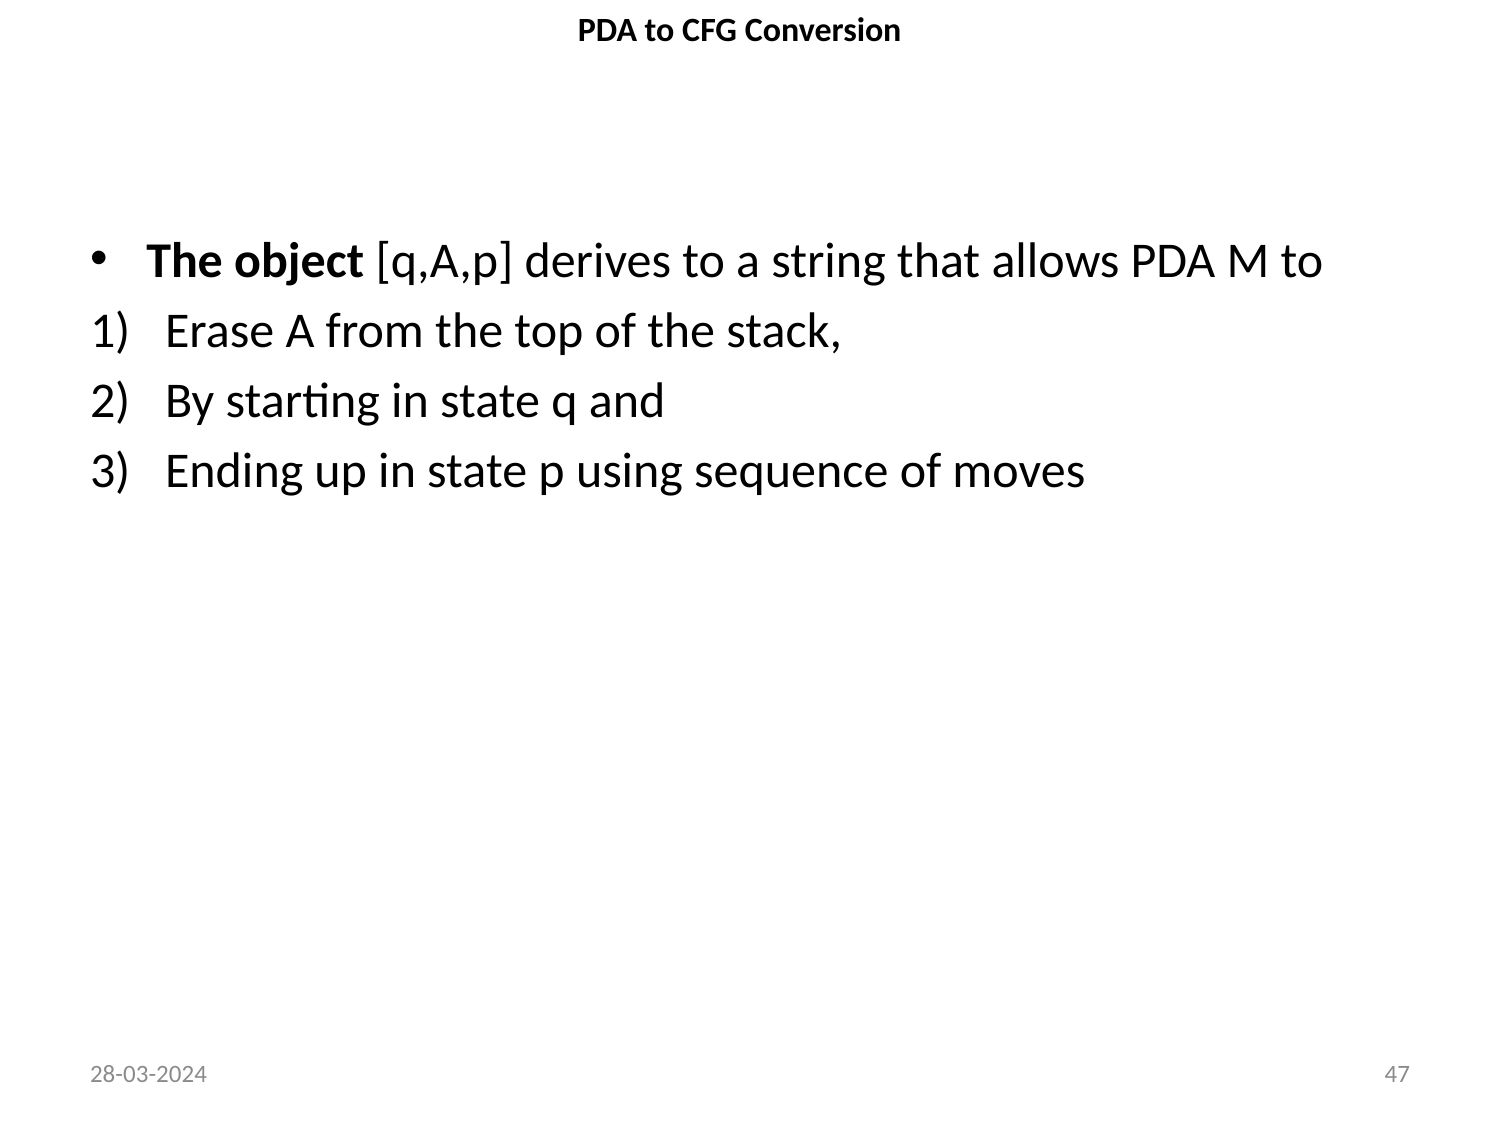

# PDA to CFG Conversion
The object [q,A,p] derives to a string that allows PDA M to
Erase A from the top of the stack,
By starting in state q and
Ending up in state p using sequence of moves

28-03-2024
47